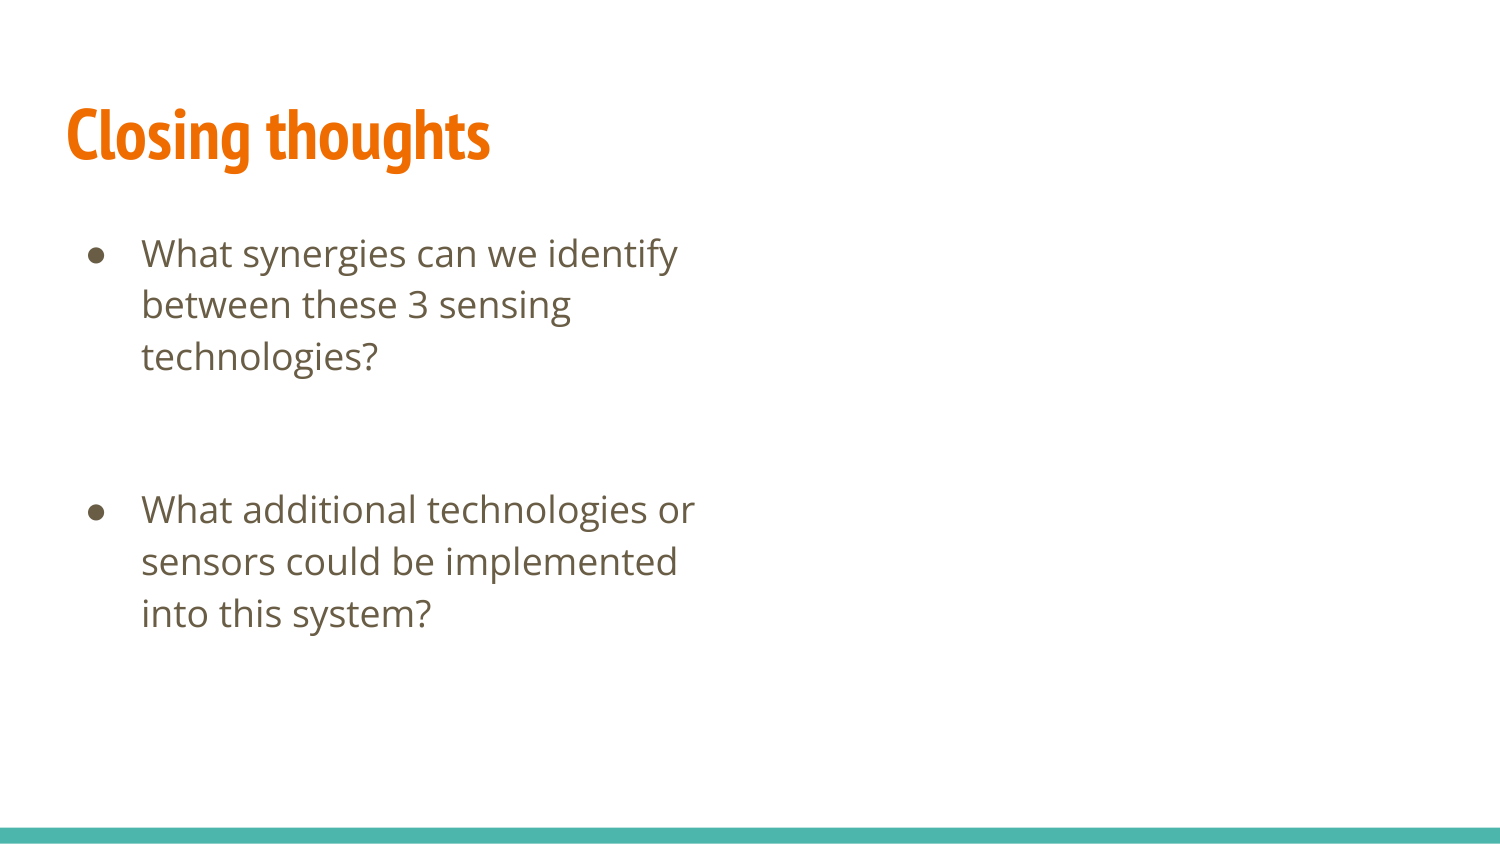

# Closing thoughts
What synergies can we identify between these 3 sensing technologies?

What additional technologies or sensors could be implemented into this system?